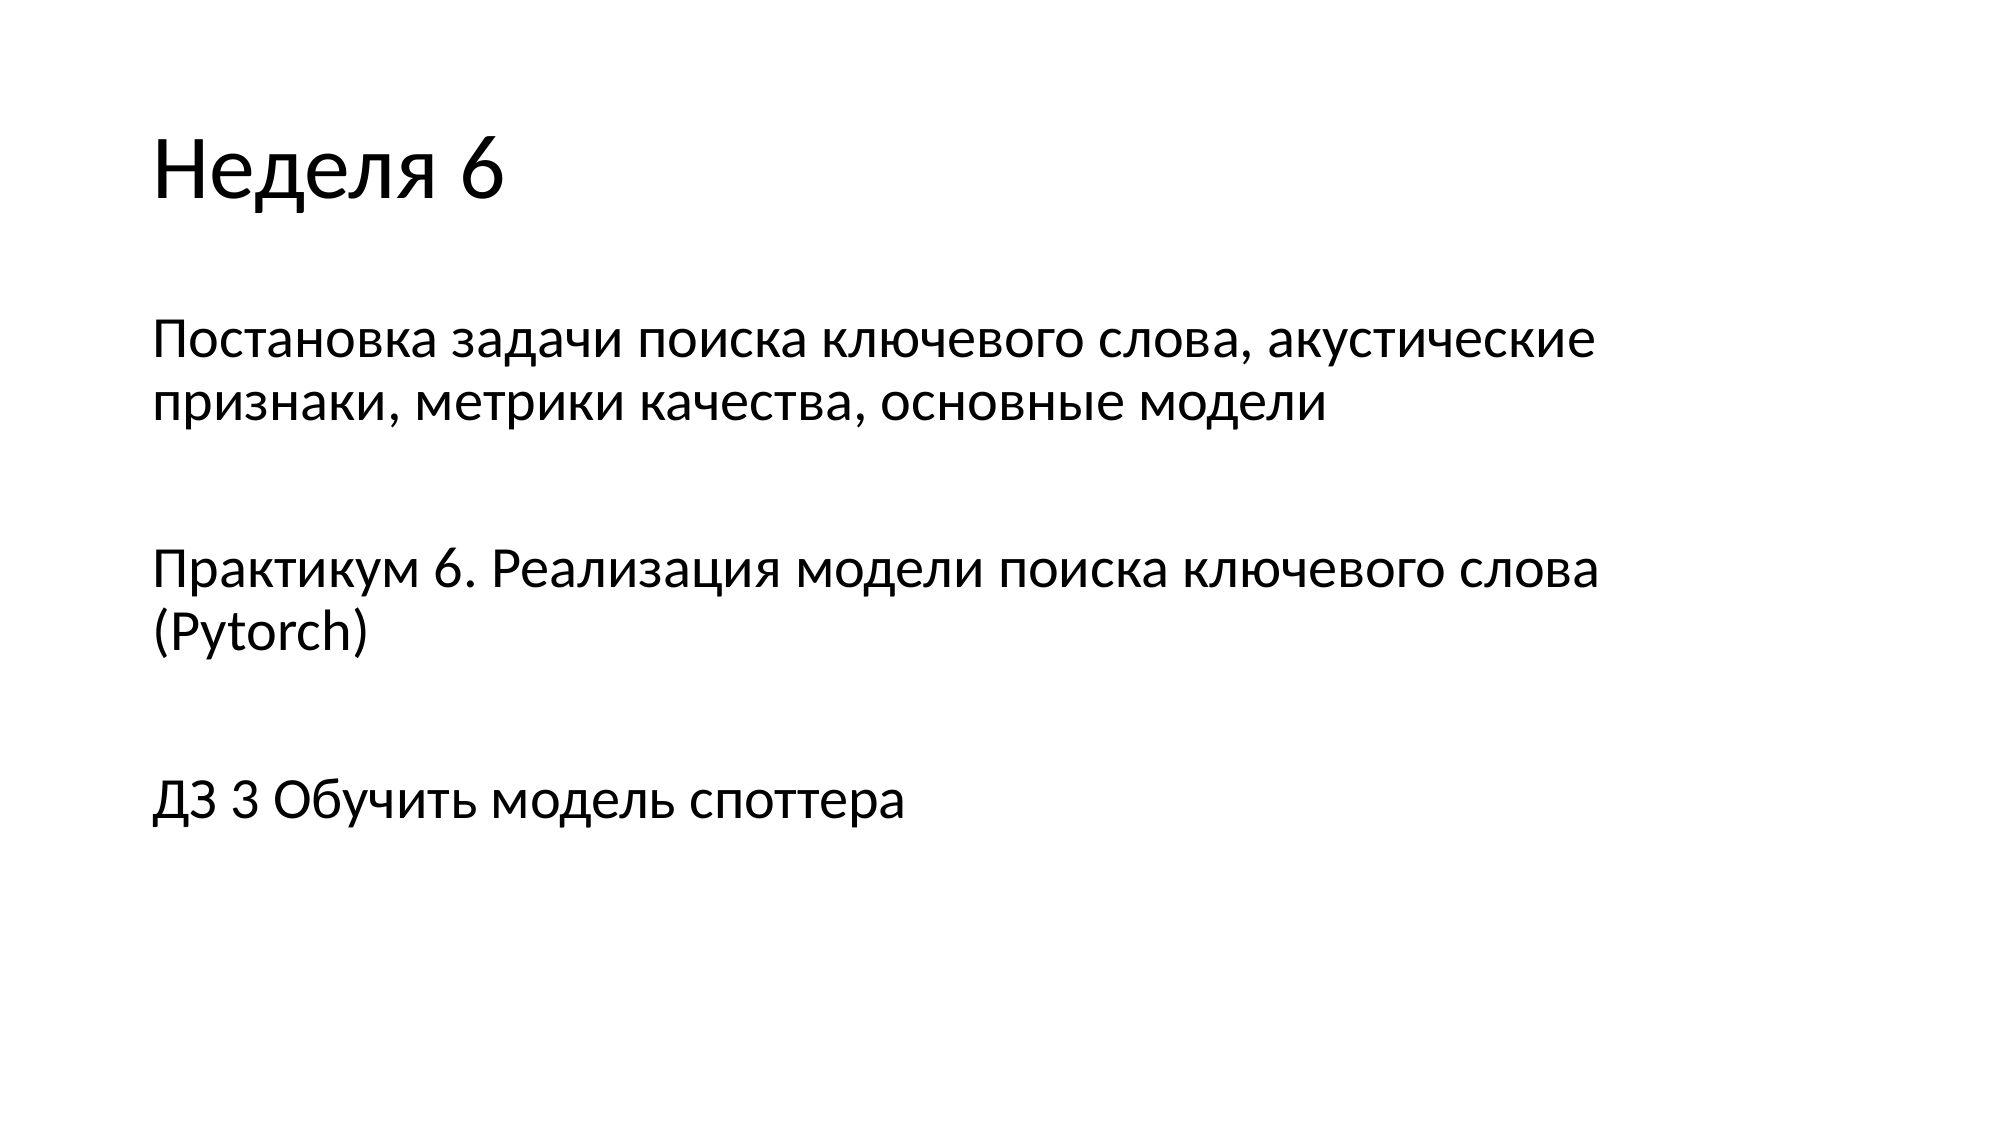

# Неделя 6
Постановка задачи поиска ключевого слова, акустические признаки, метрики качества, основные модели

Практикум 6. Реализация модели поиска ключевого слова
(Pytorch)

ДЗ 3 Обучить модель споттера